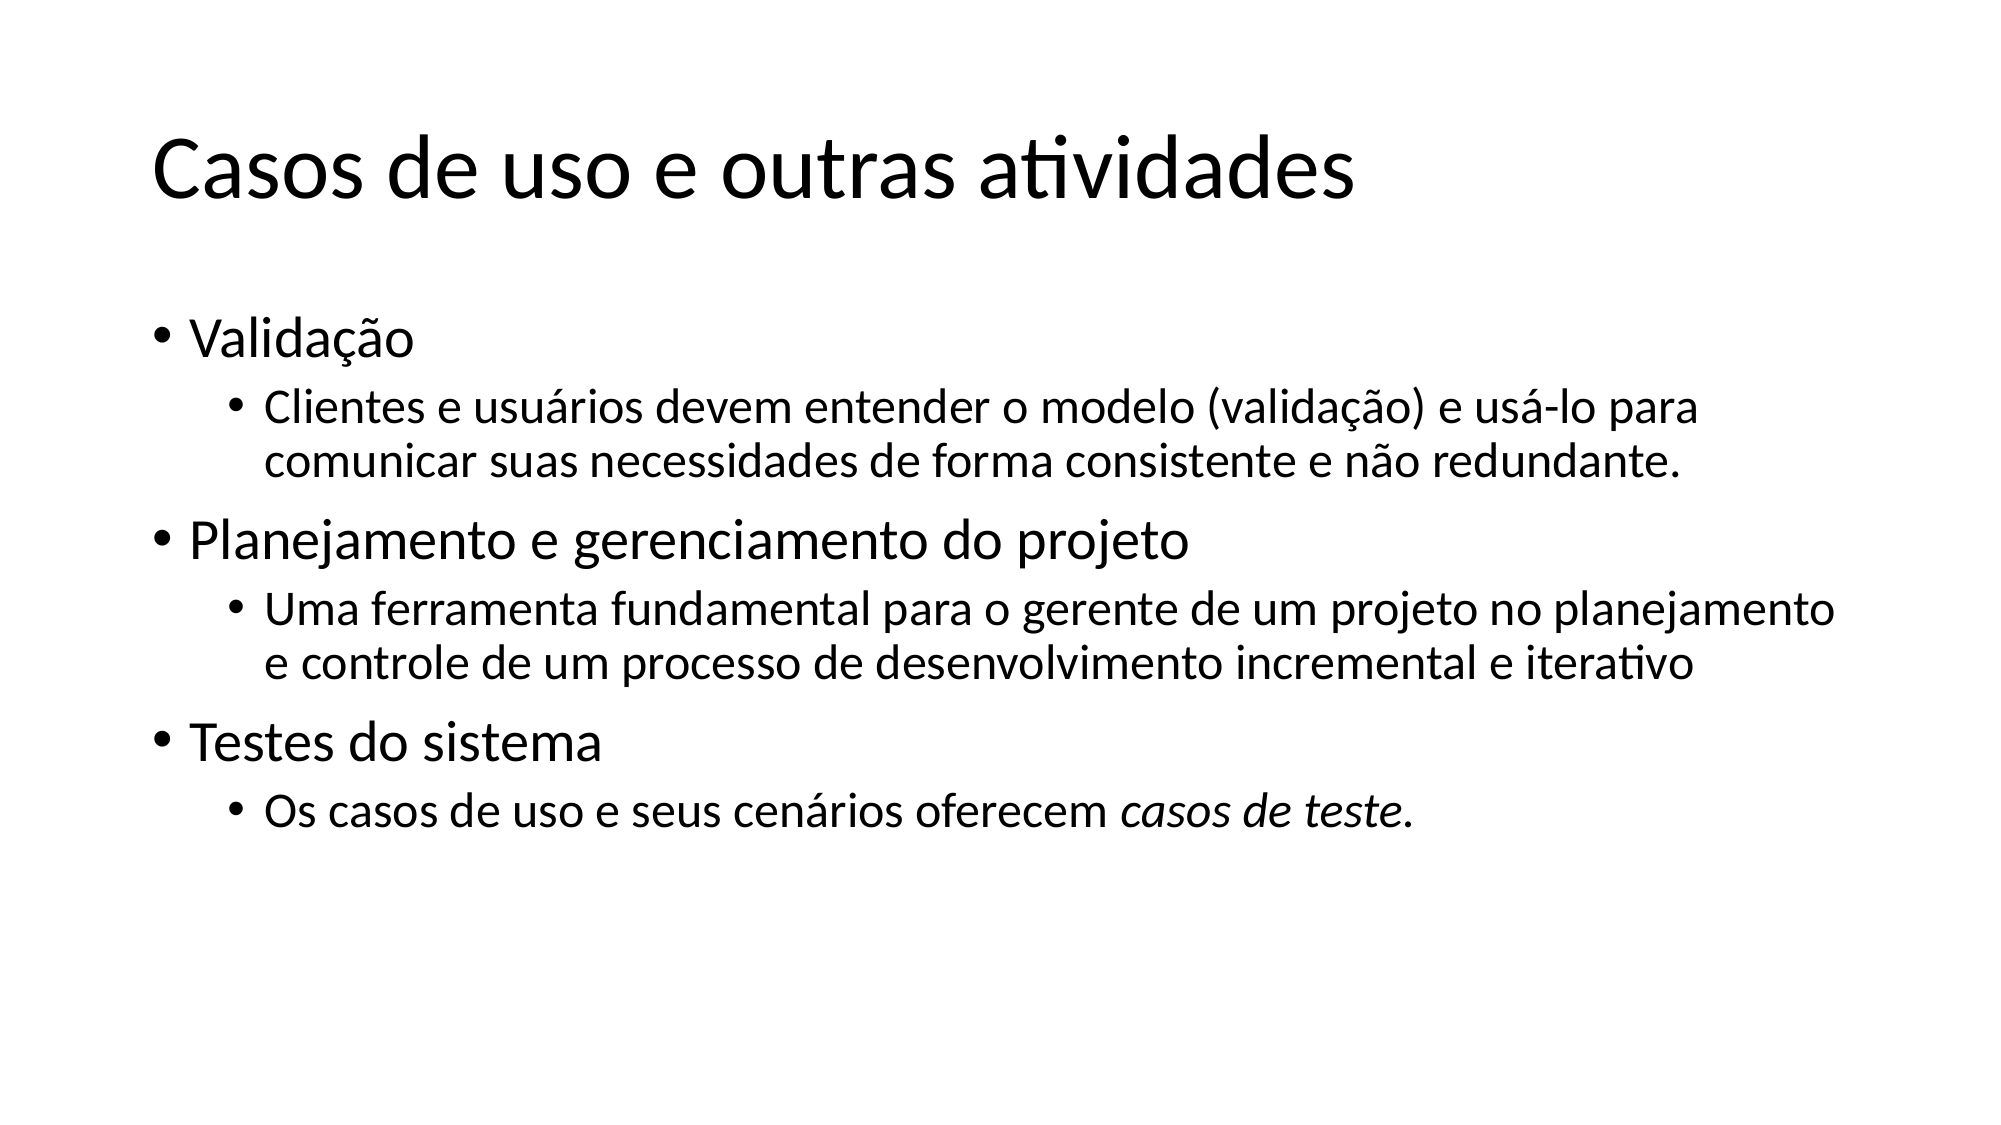

# Casos de uso e outras atividades
Validação
Clientes e usuários devem entender o modelo (validação) e usá-lo para comunicar suas necessidades de forma consistente e não redundante.
Planejamento e gerenciamento do projeto
Uma ferramenta fundamental para o gerente de um projeto no planejamento e controle de um processo de desenvolvimento incremental e iterativo
Testes do sistema
Os casos de uso e seus cenários oferecem casos de teste.